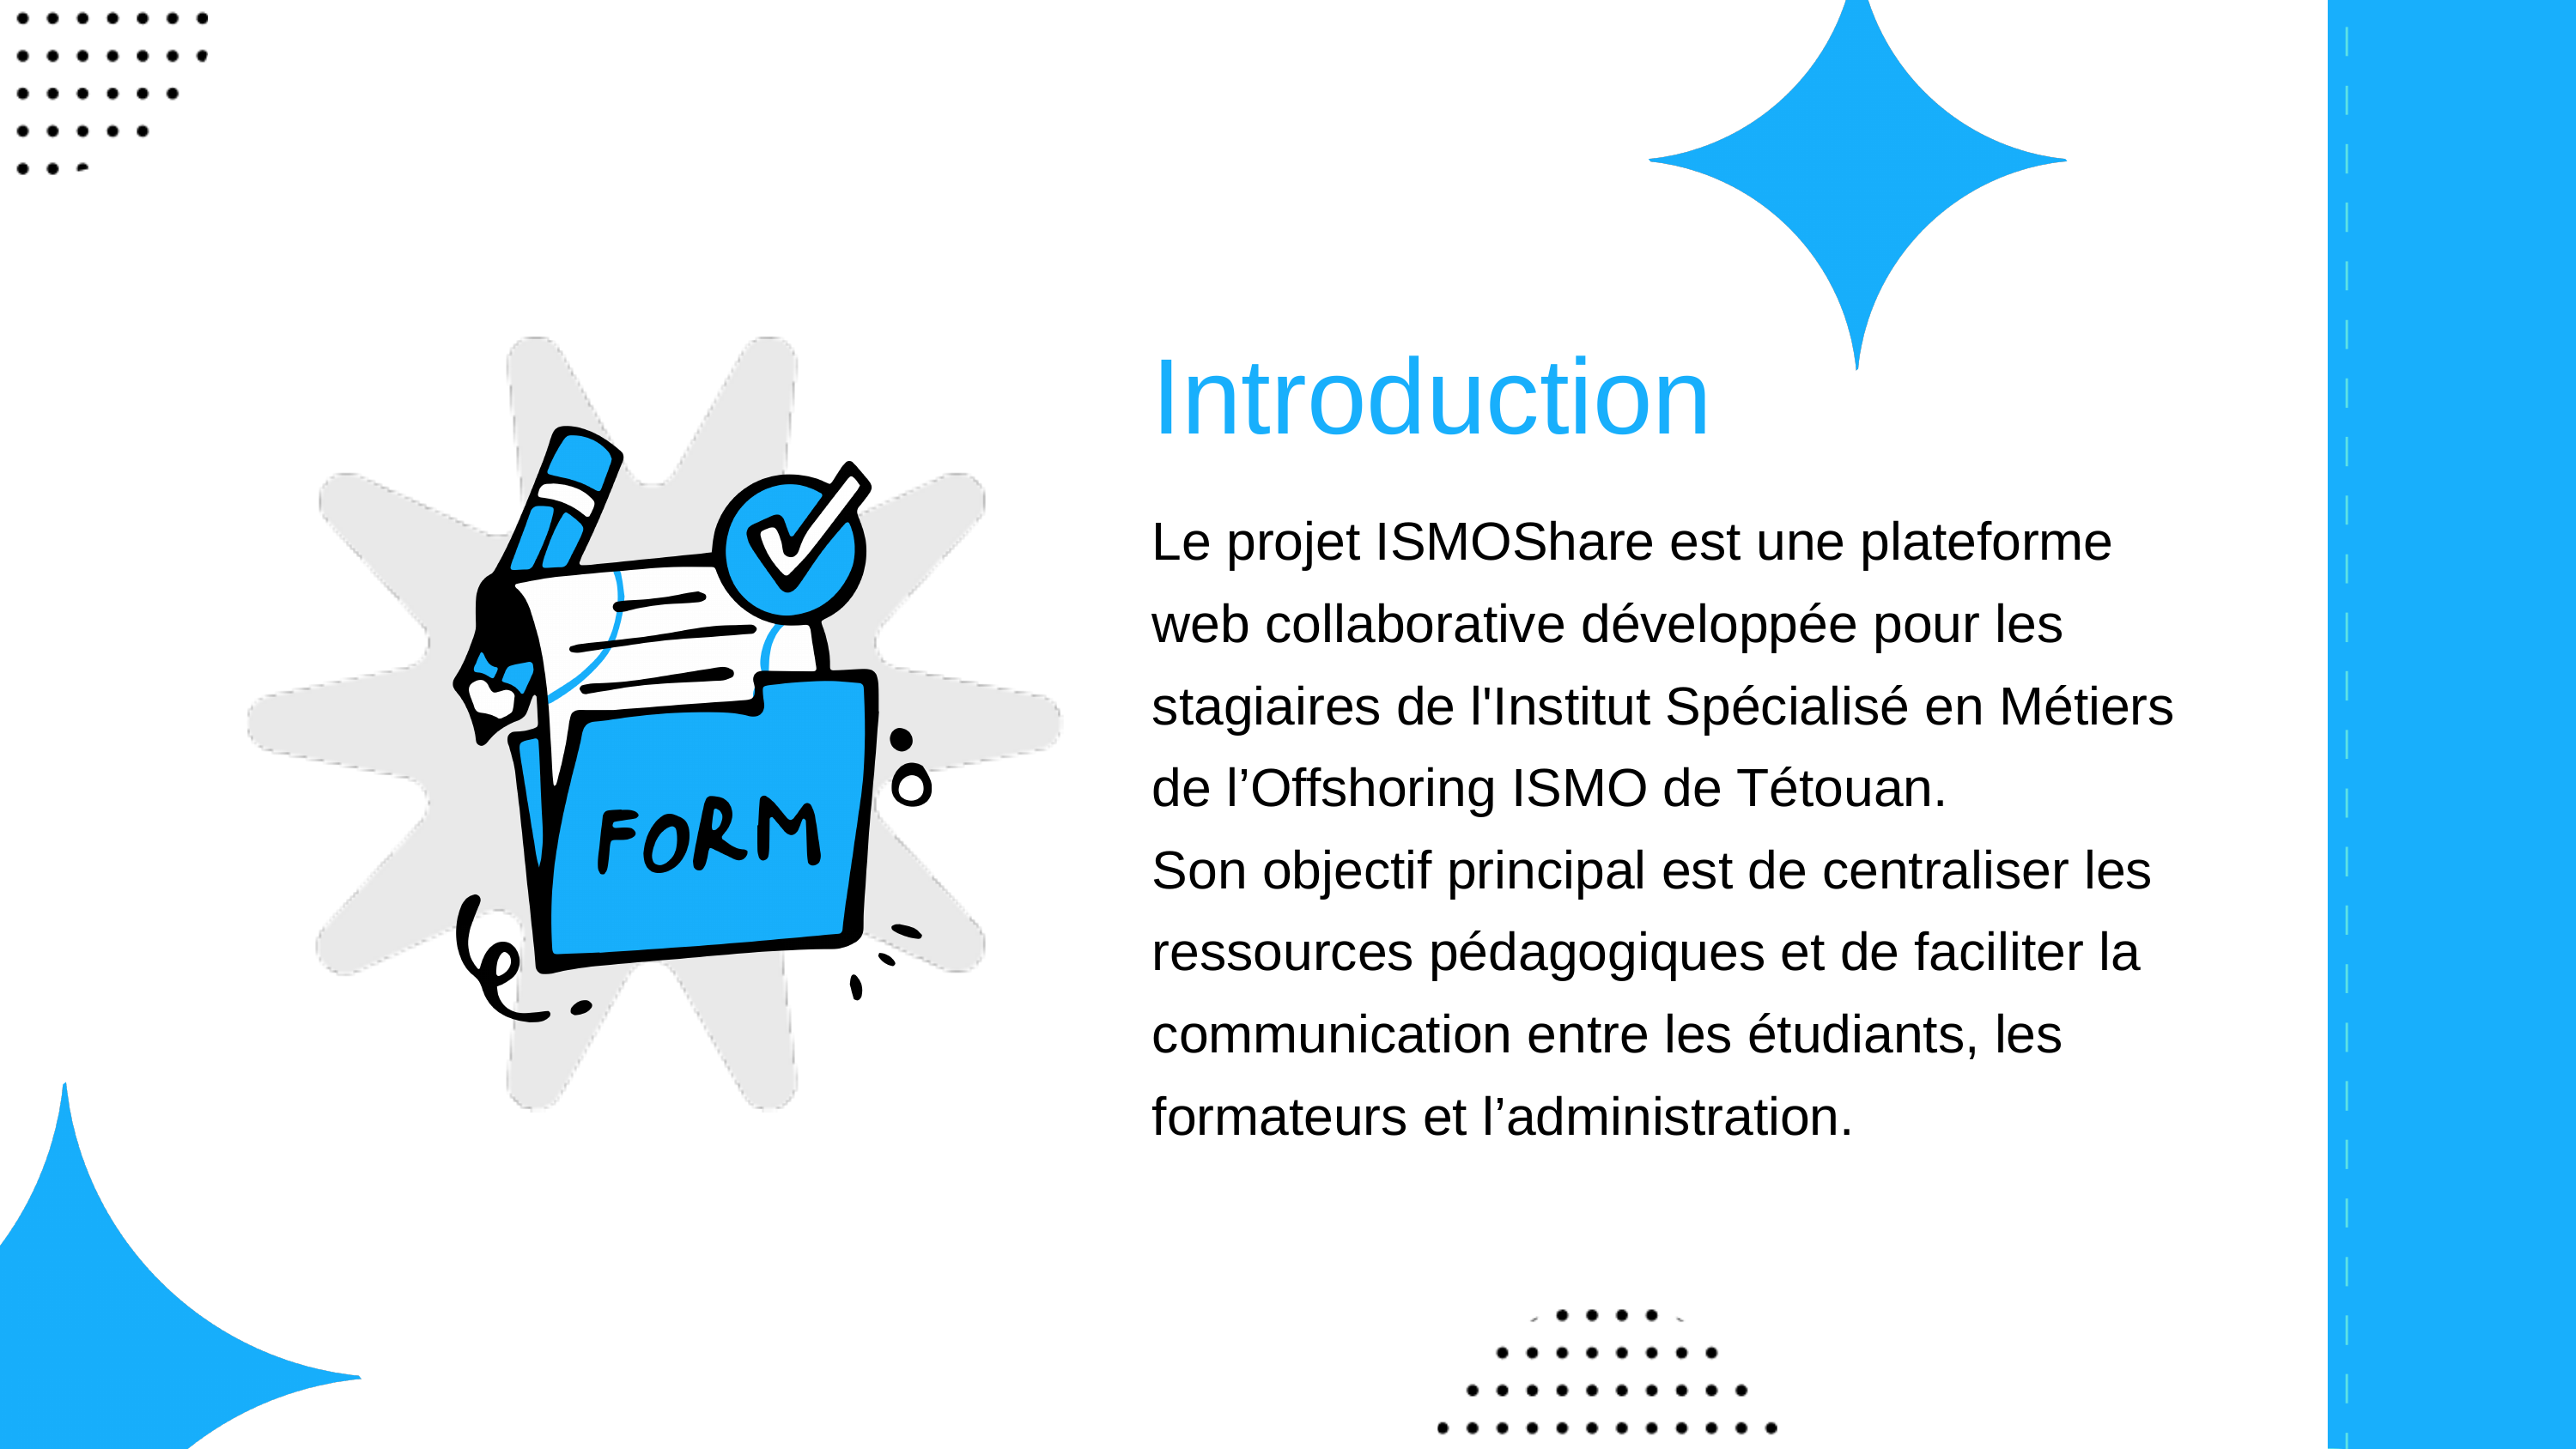

Introduction

Le projet ISMOShare est une plateforme web collaborative développée pour les stagiaires de l'Institut Spécialisé en Métiers de l’Offshoring ISMO de Tétouan.
Son objectif principal est de centraliser les ressources pédagogiques et de faciliter la communication entre les étudiants, les formateurs et l’administration.